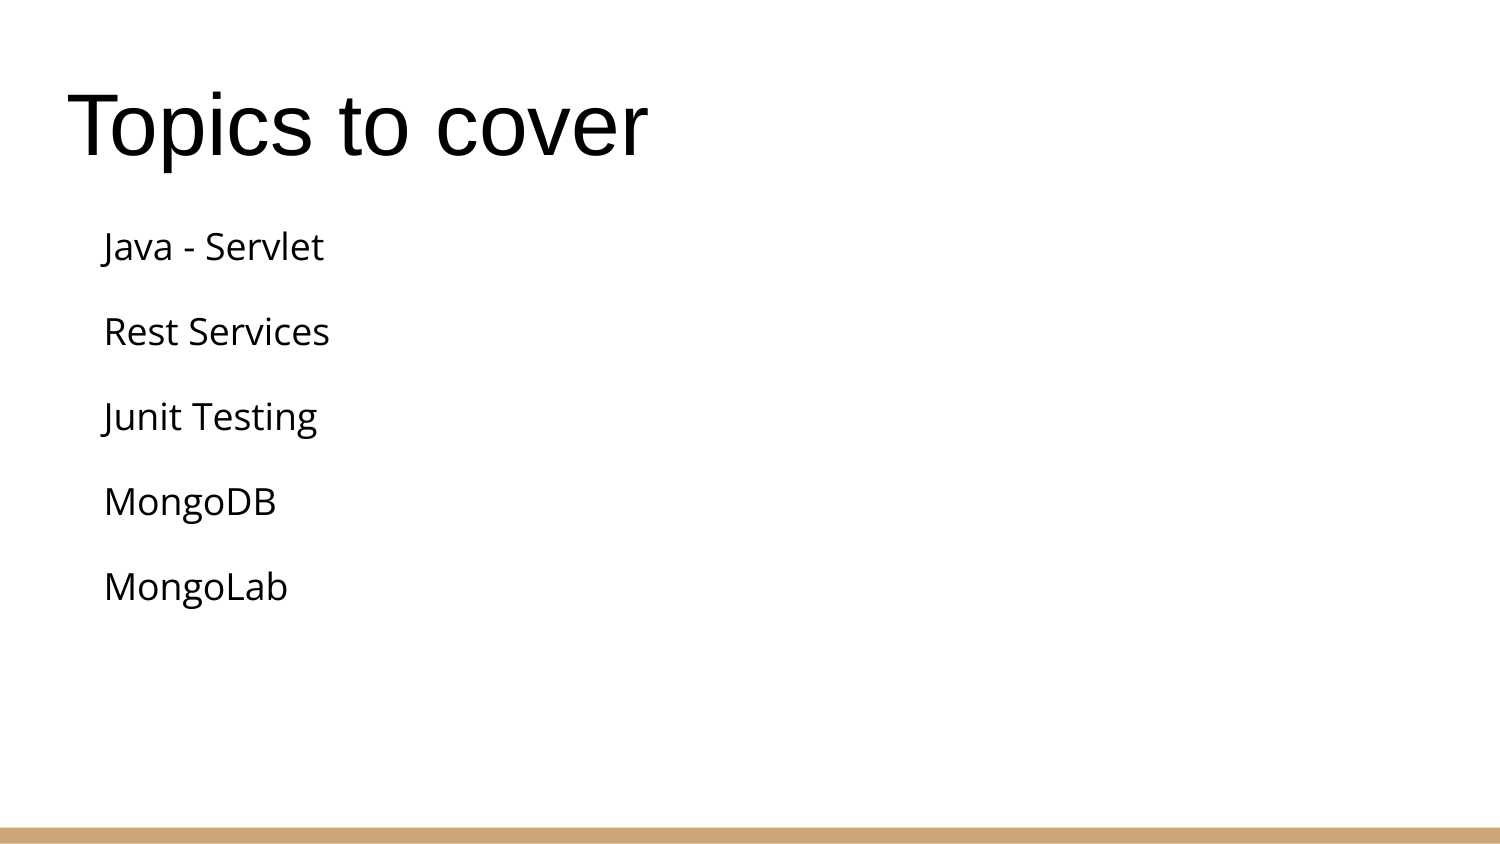

# Topics to cover
Java - Servlet
Rest Services
Junit Testing
MongoDB
MongoLab